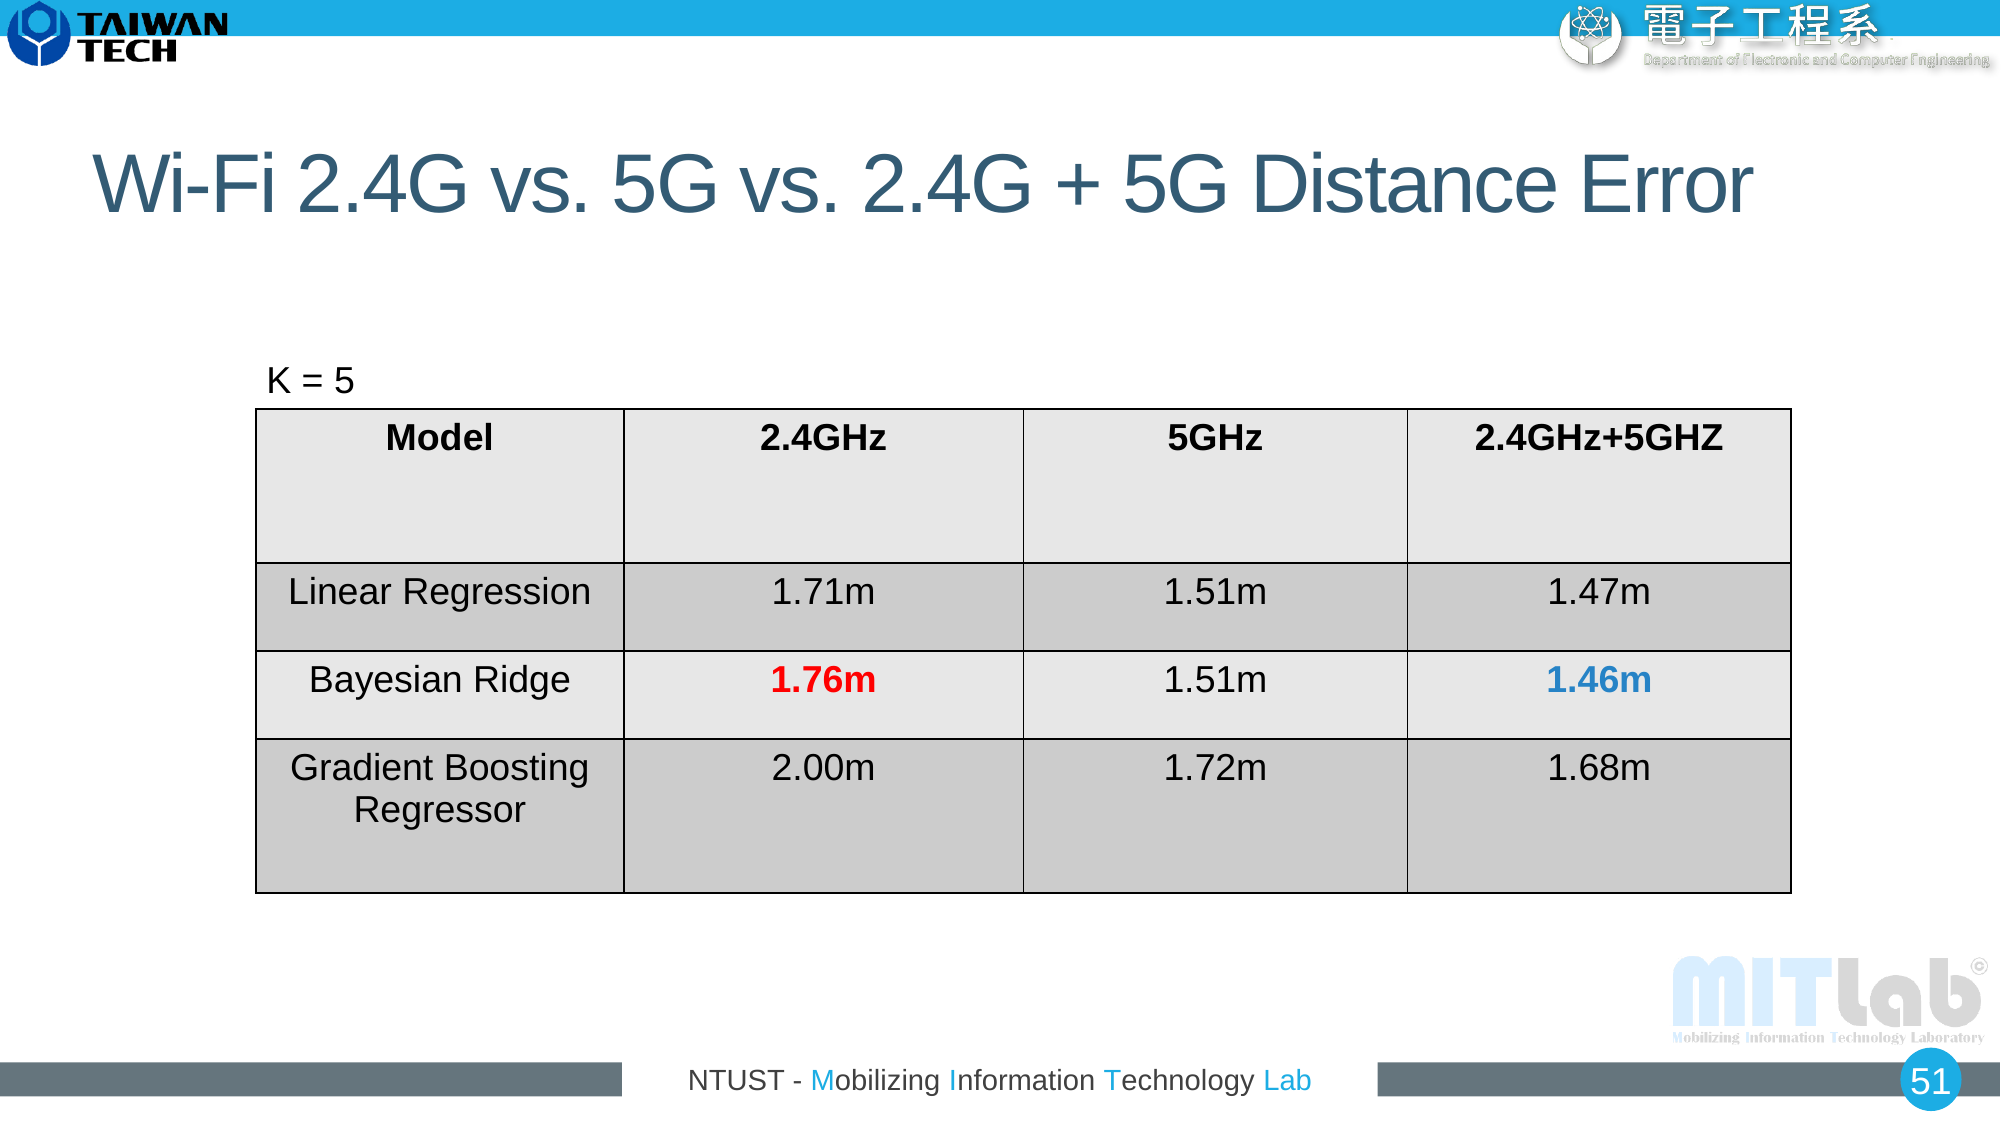

# Wi-Fi 2.4G vs. 5G vs. 2.4G + 5G Distance Error
K = 5
| Model | 2.4GHz | 5GHz | 2.4GHz+5GHZ |
| --- | --- | --- | --- |
| Linear Regression | 1.71m | 1.51m | 1.47m |
| Bayesian Ridge | 1.76m | 1.51m | 1.46m |
| Gradient Boosting Regressor | 2.00m | 1.72m | 1.68m |
51